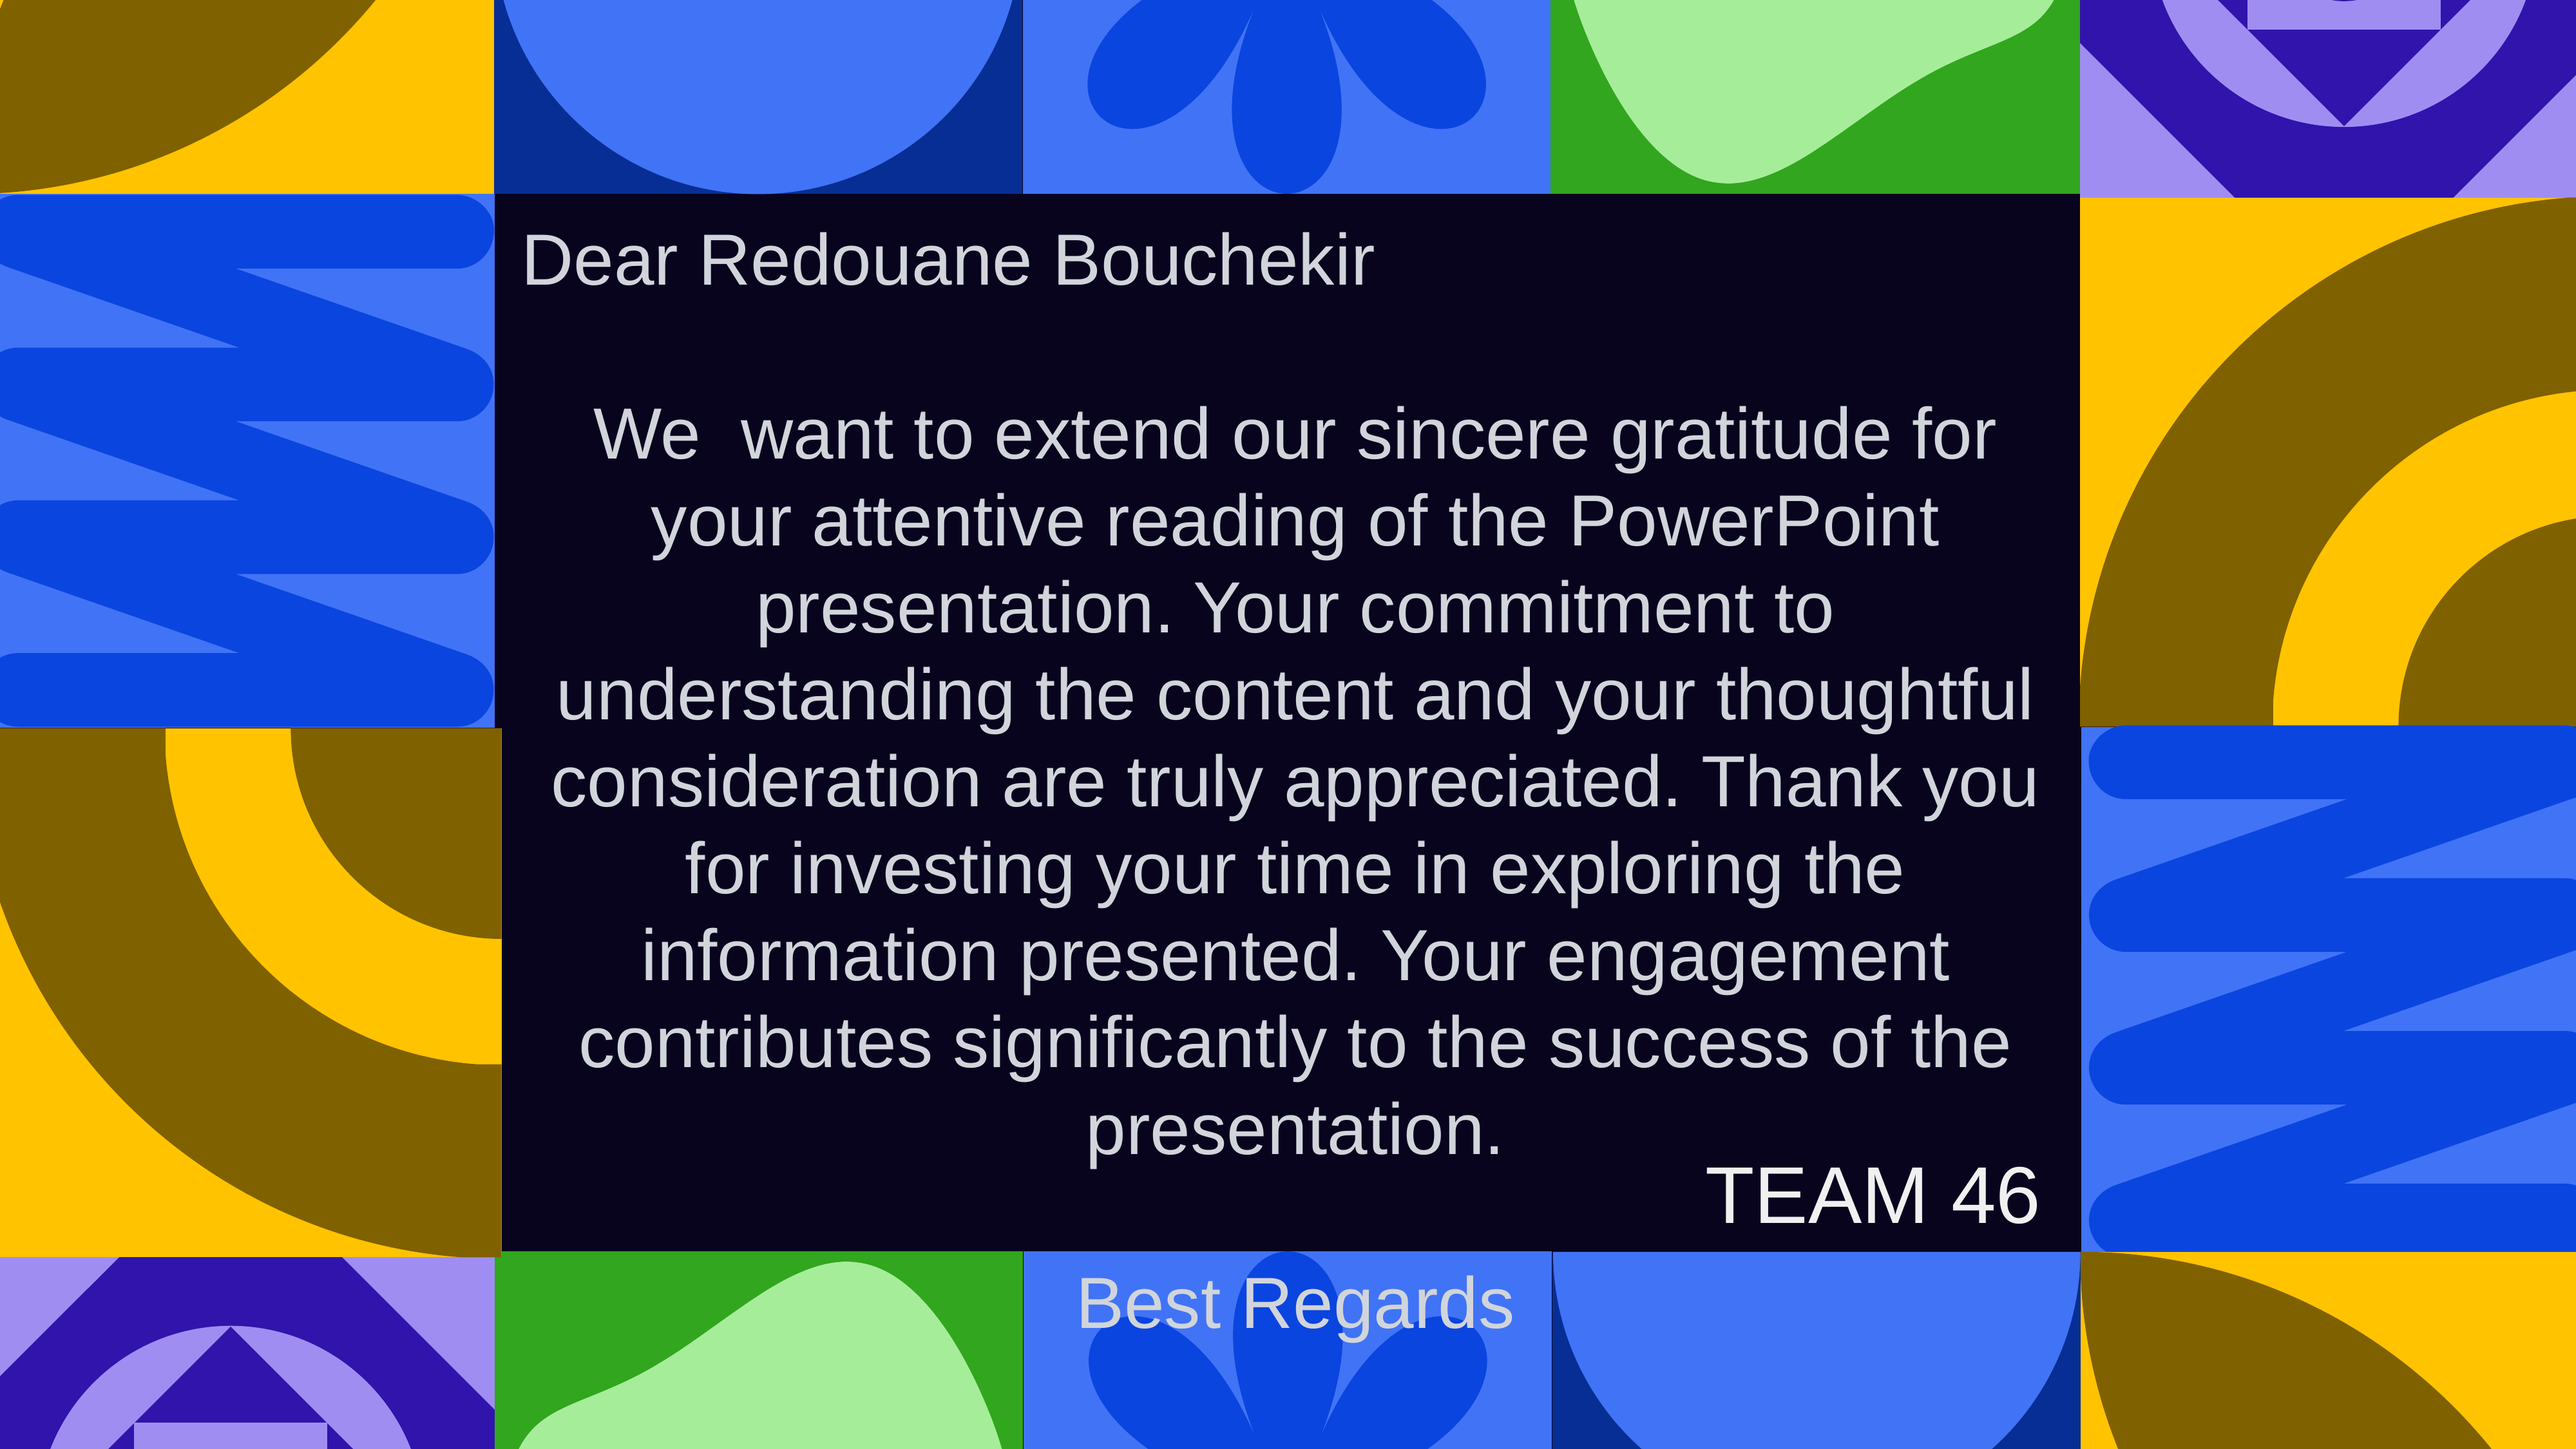

Dear Redouane Bouchekir

We  want to extend our sincere gratitude for your attentive reading of the PowerPoint presentation. Your commitment to understanding the content and your thoughtful consideration are truly appreciated. Thank you for investing your time in exploring the information presented. Your engagement contributes significantly to the success of the presentation.

Best Regards

TEAM 46